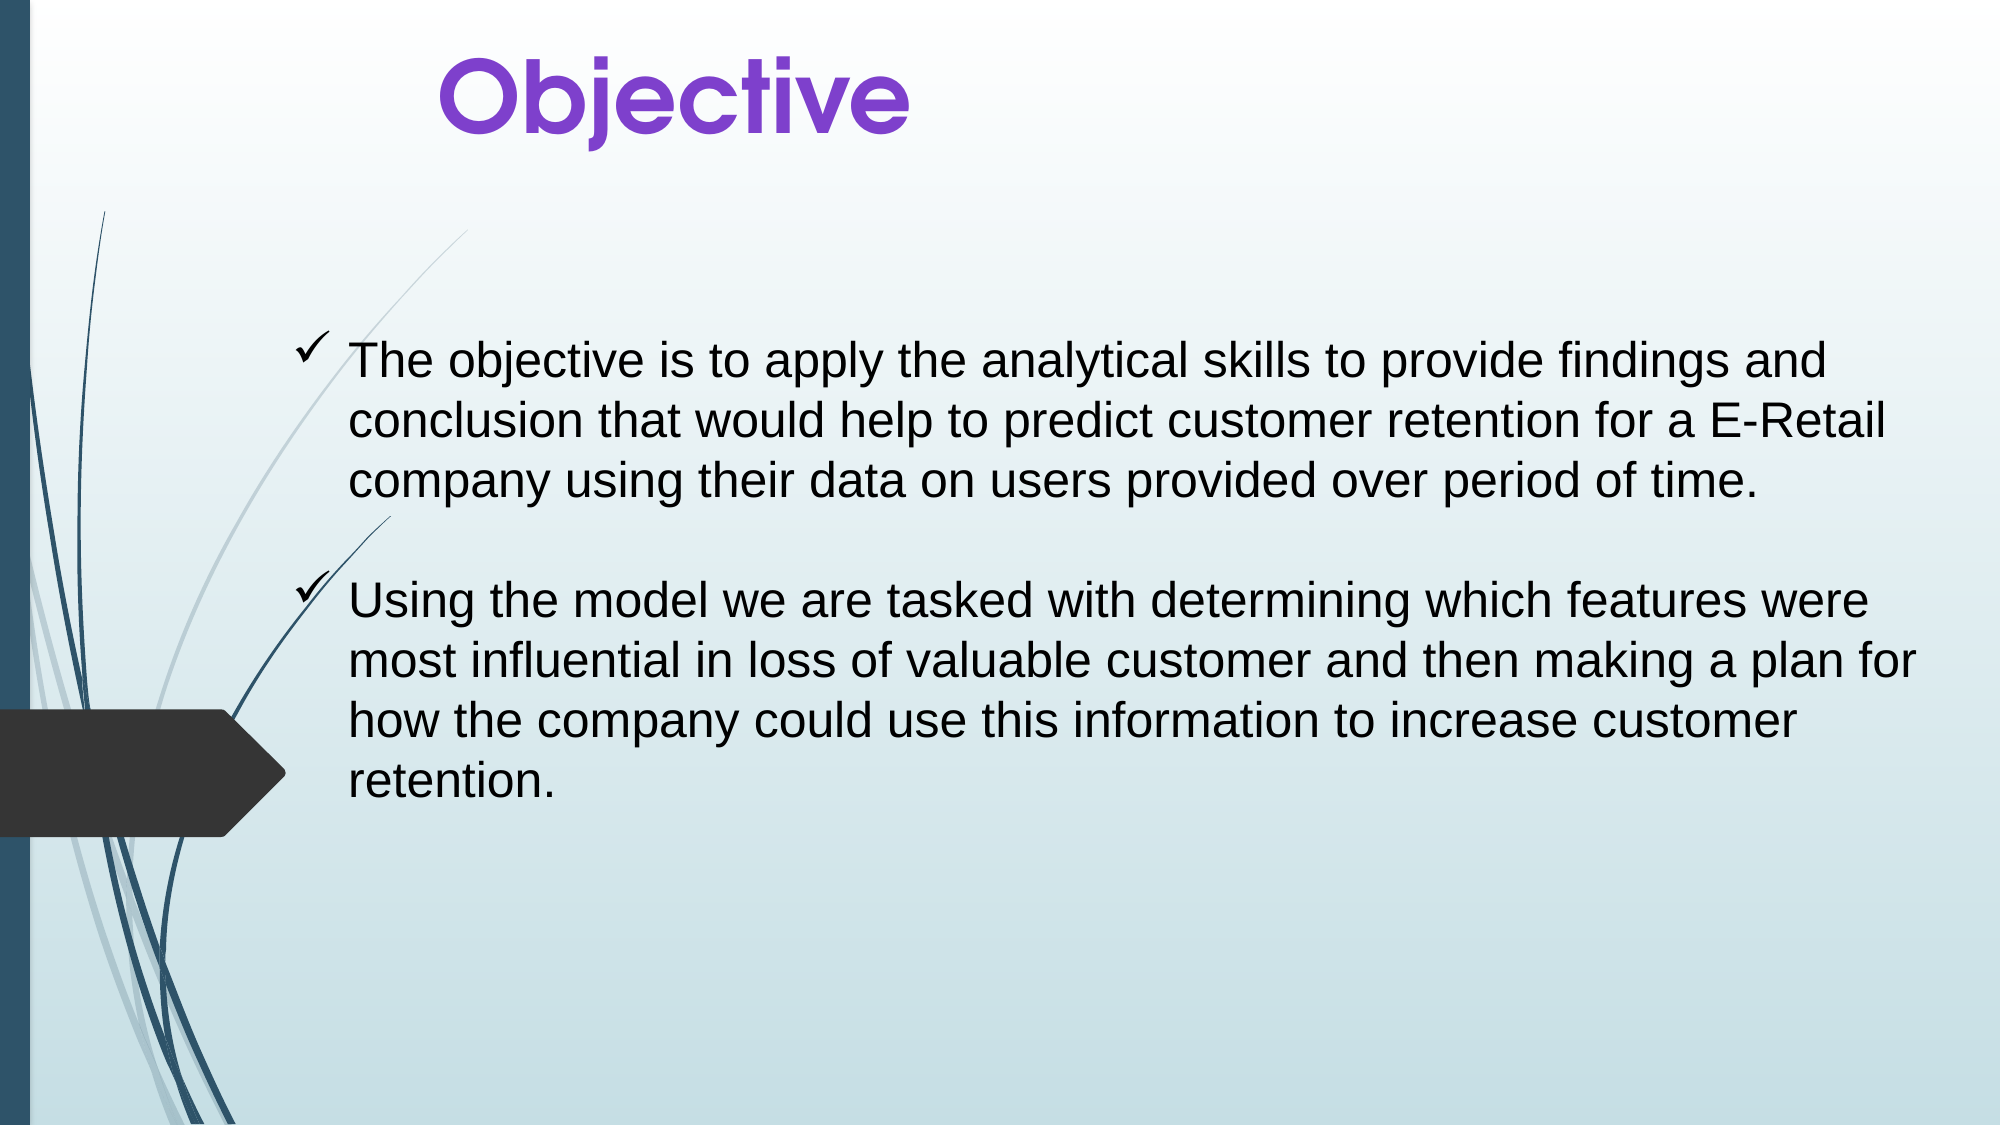

Objective

The objective is to apply the analytical skills to provide findings and conclusion that would help to predict customer retention for a E-Retail company using their data on users provided over period of time.

Using the model we are tasked with determining which features were most influential in loss of valuable customer and then making a plan for how the company could use this information to increase customer retention.